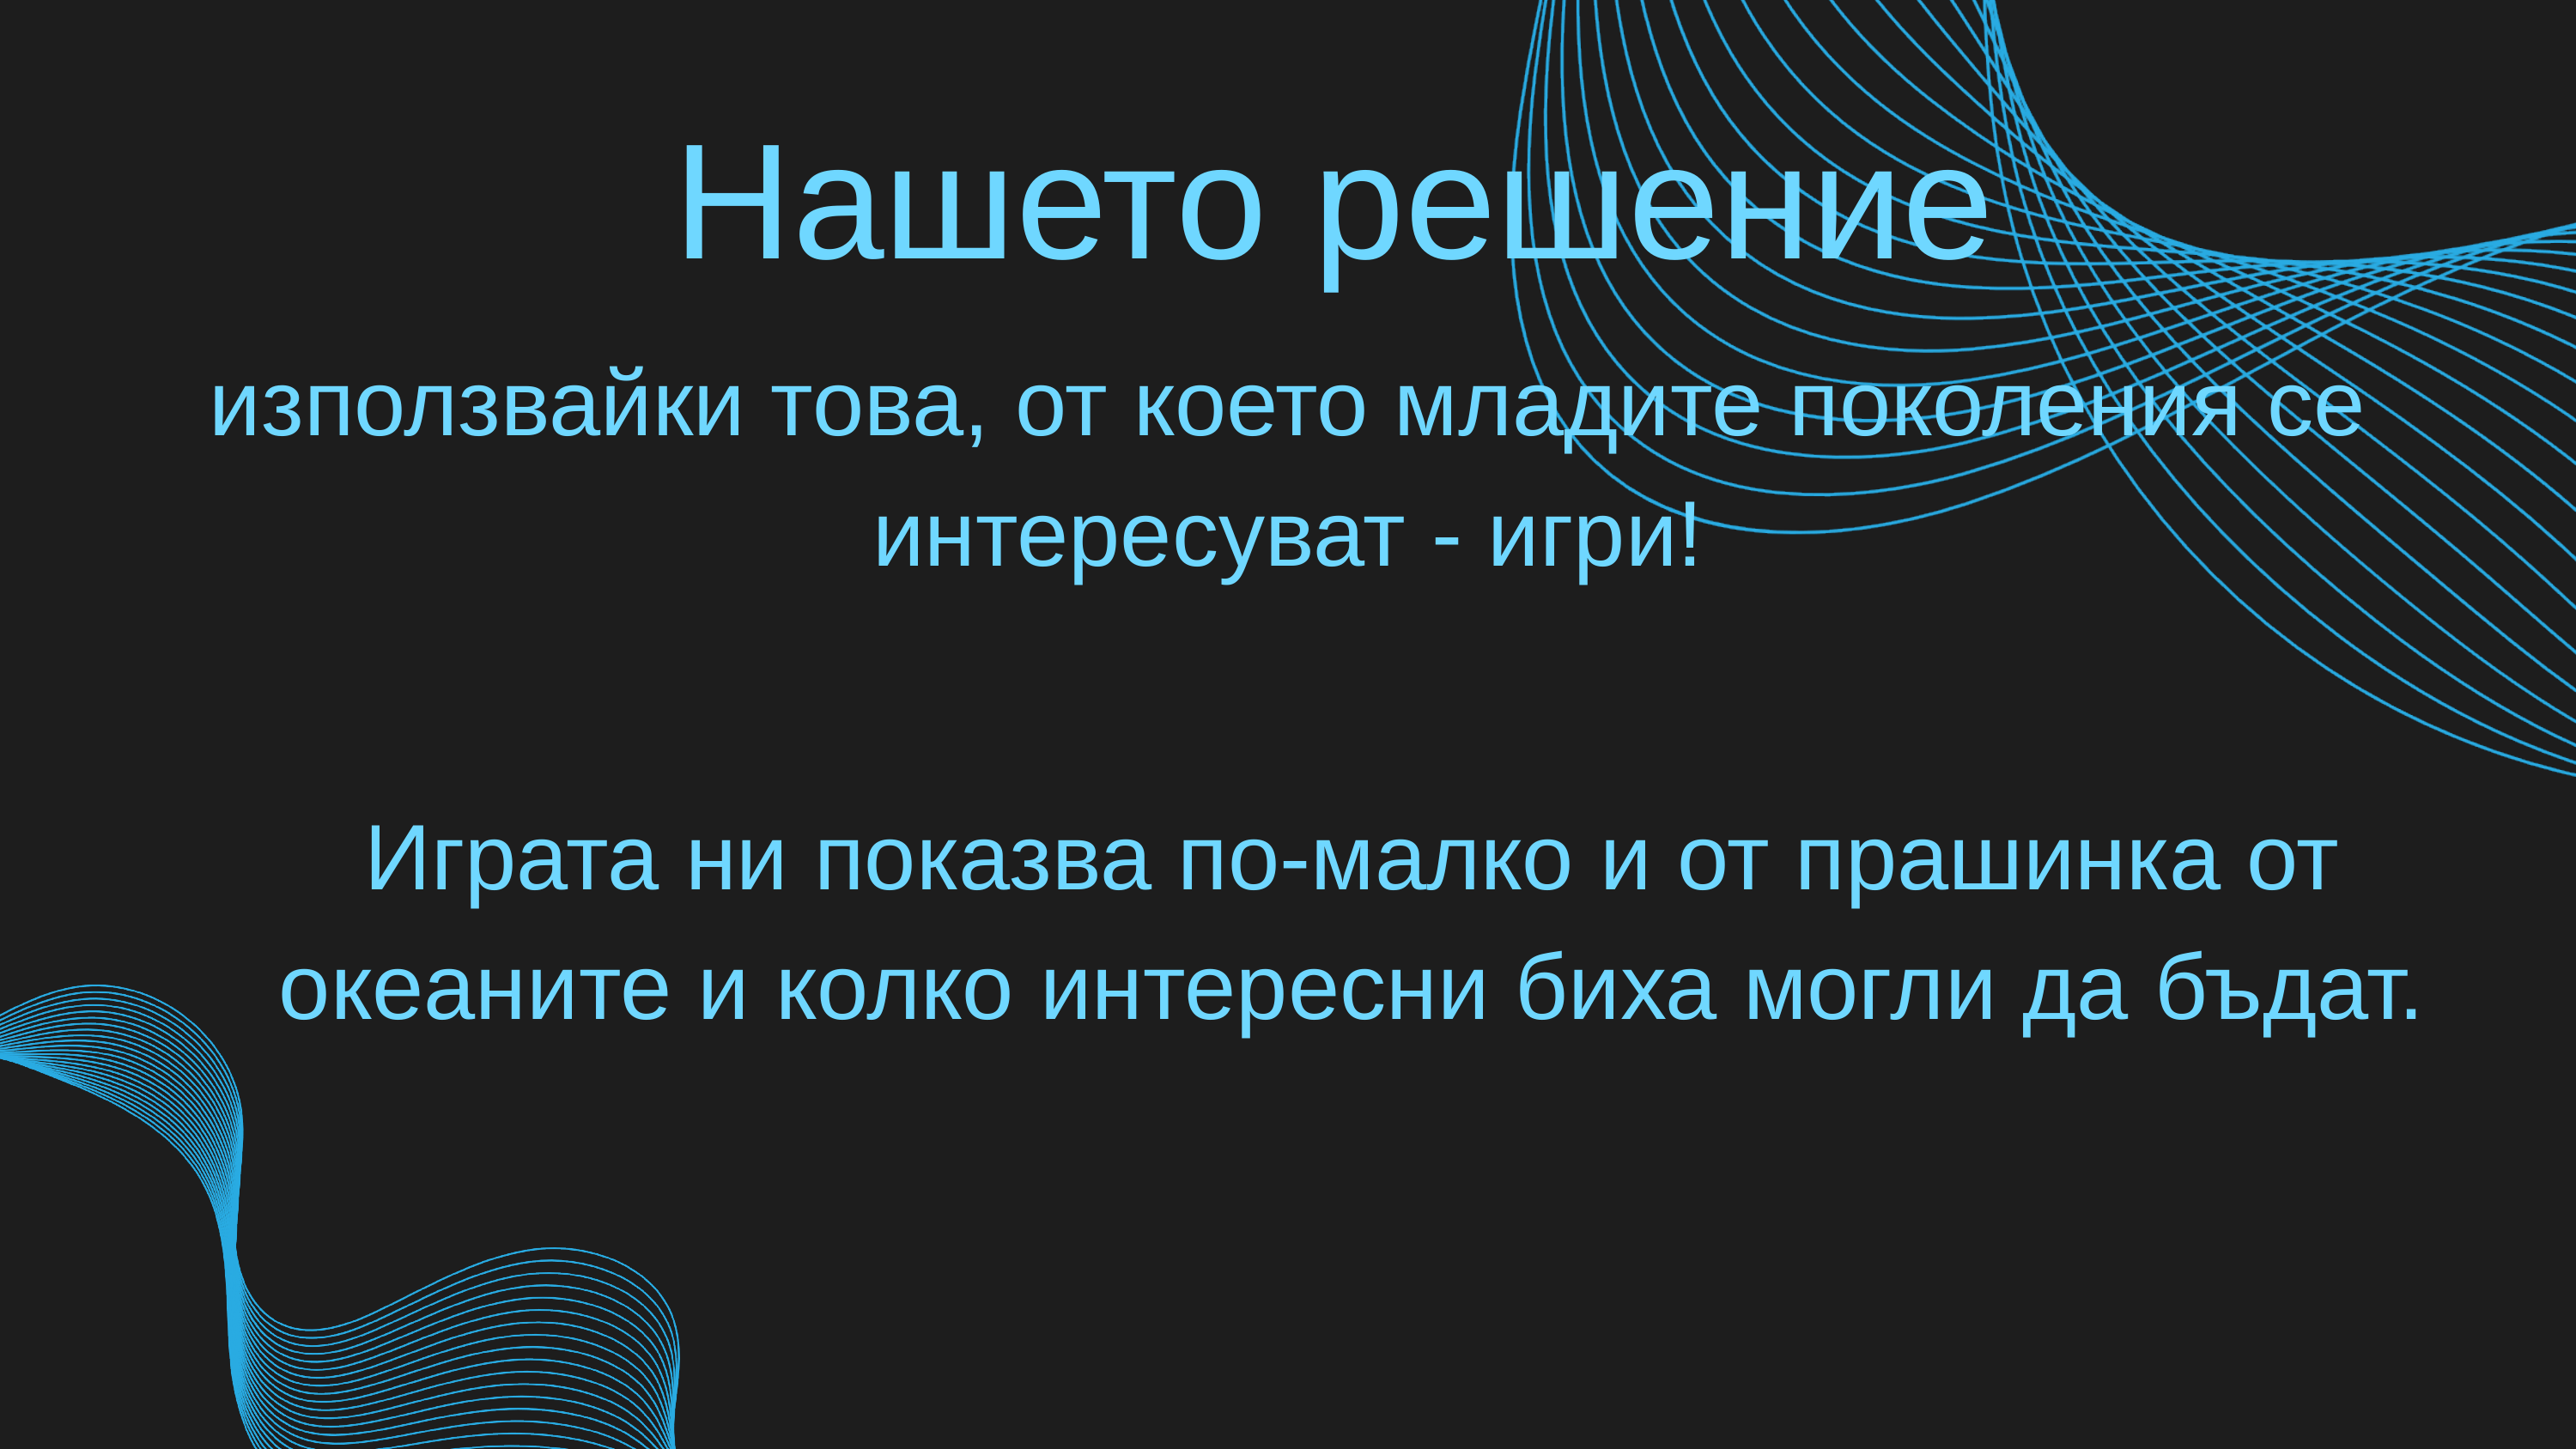

Нашето решение
използвайки това, от което младите поколения се интересуват - игри!

Играта ни показва по-малко и от прашинка от океаните и колко интересни биха могли да бъдат.